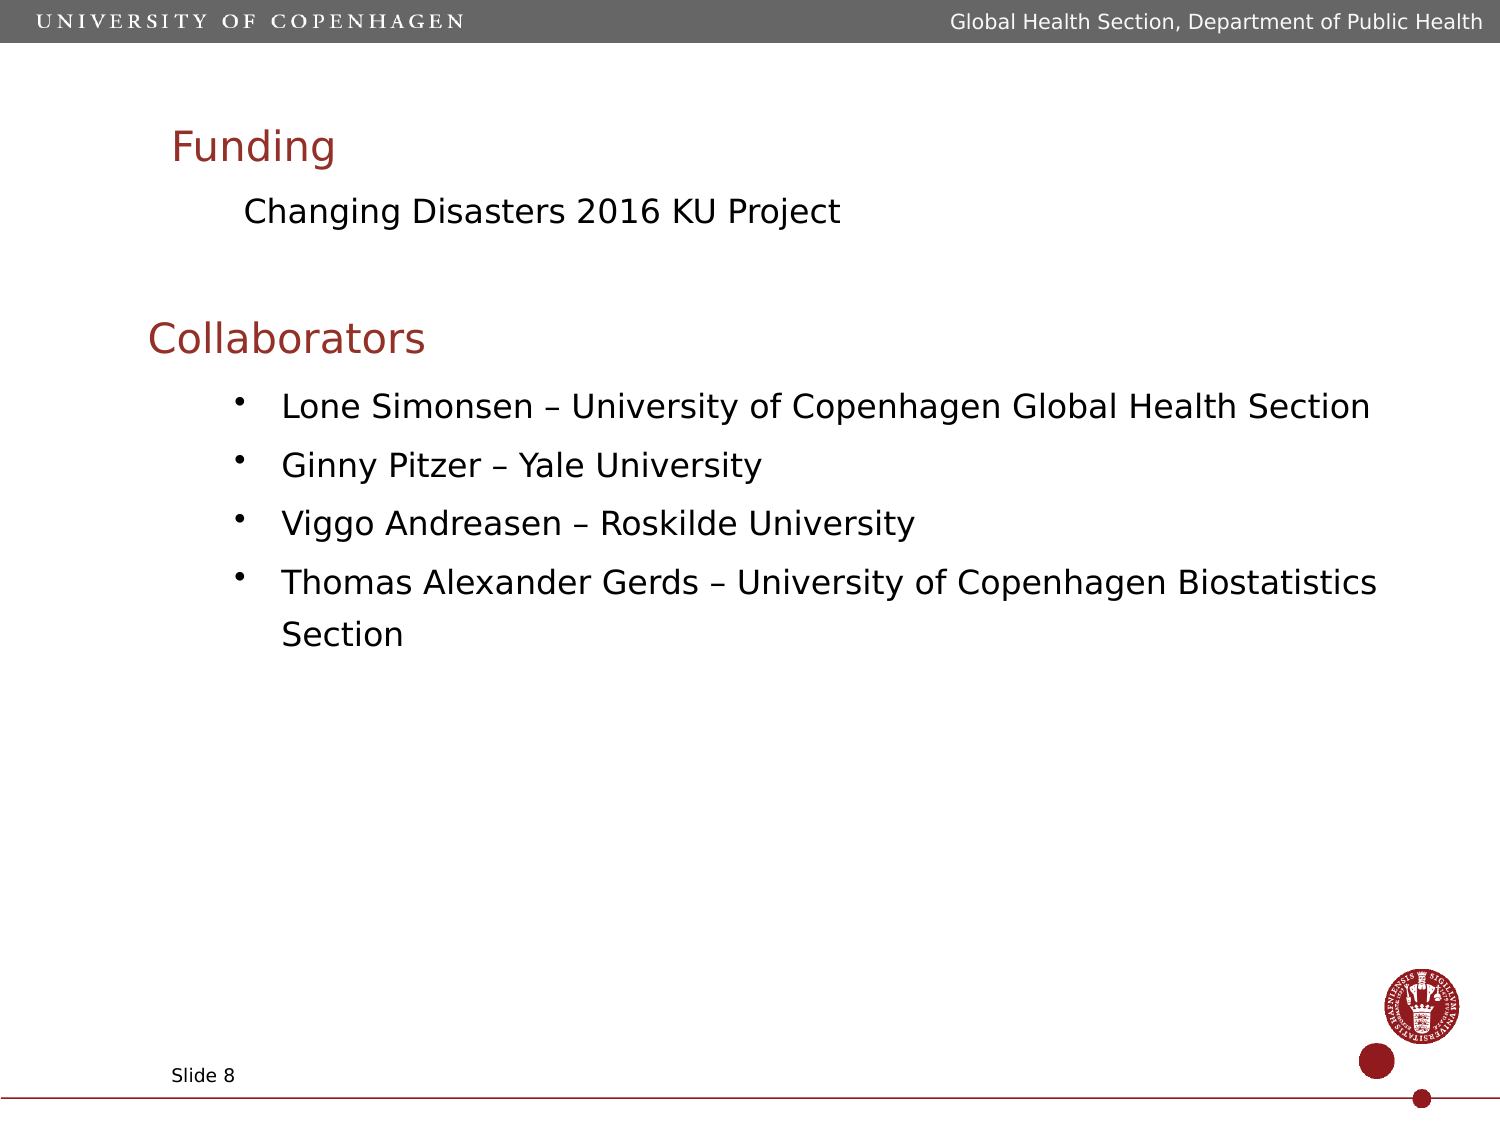

Global Health Section, Department of Public Health
# Funding
Changing Disasters 2016 KU Project
Collaborators
Lone Simonsen – University of Copenhagen Global Health Section
Ginny Pitzer – Yale University
Viggo Andreasen – Roskilde University
Thomas Alexander Gerds – University of Copenhagen Biostatistics Section
Slide 8